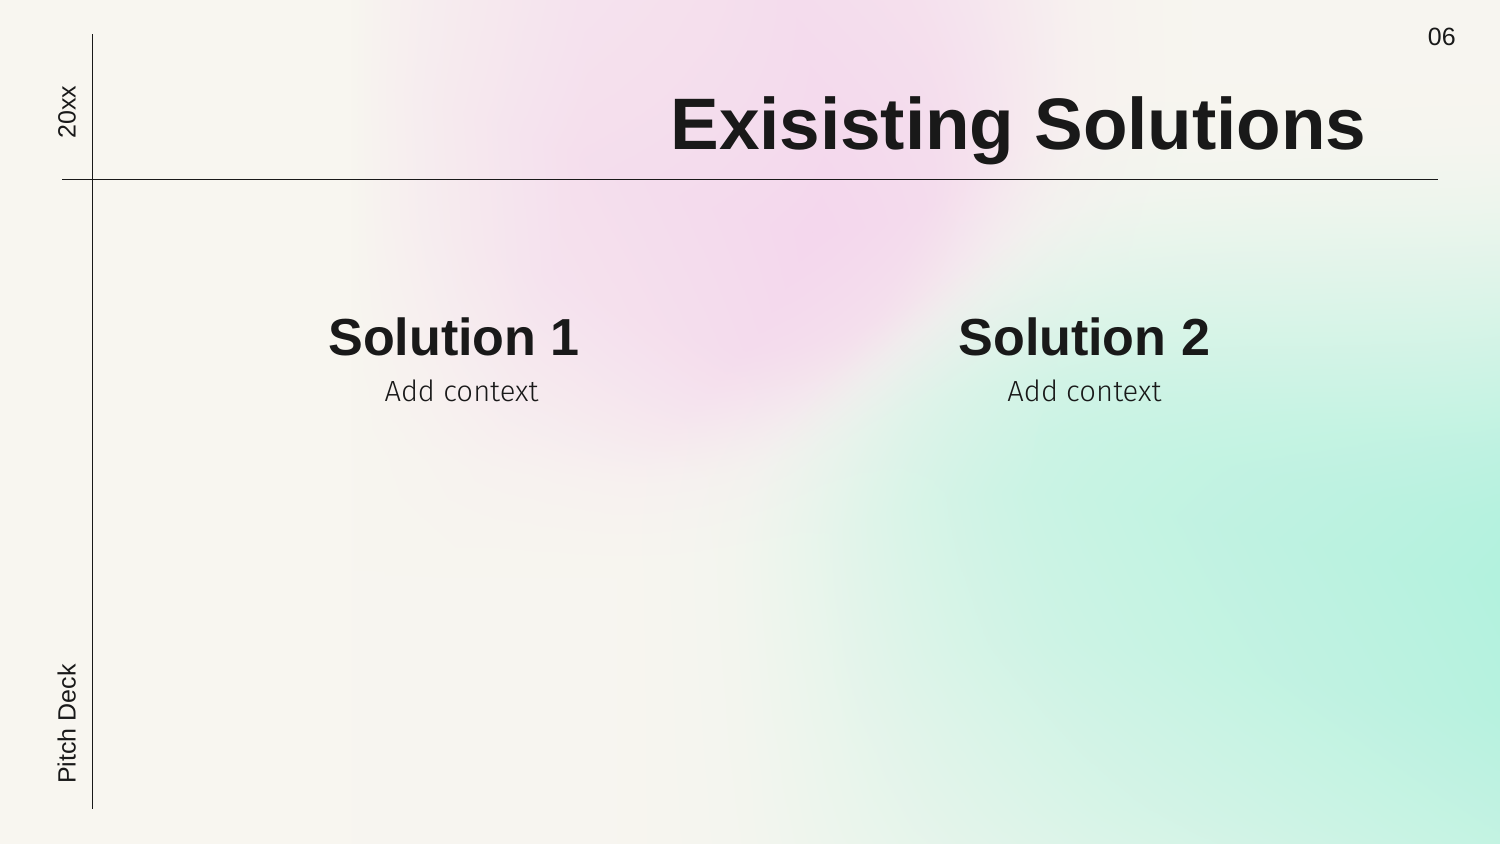

06
# Exisisting Solutions
20xx
Solution 1
Solution 2
Add context
Add context
Pitch Deck